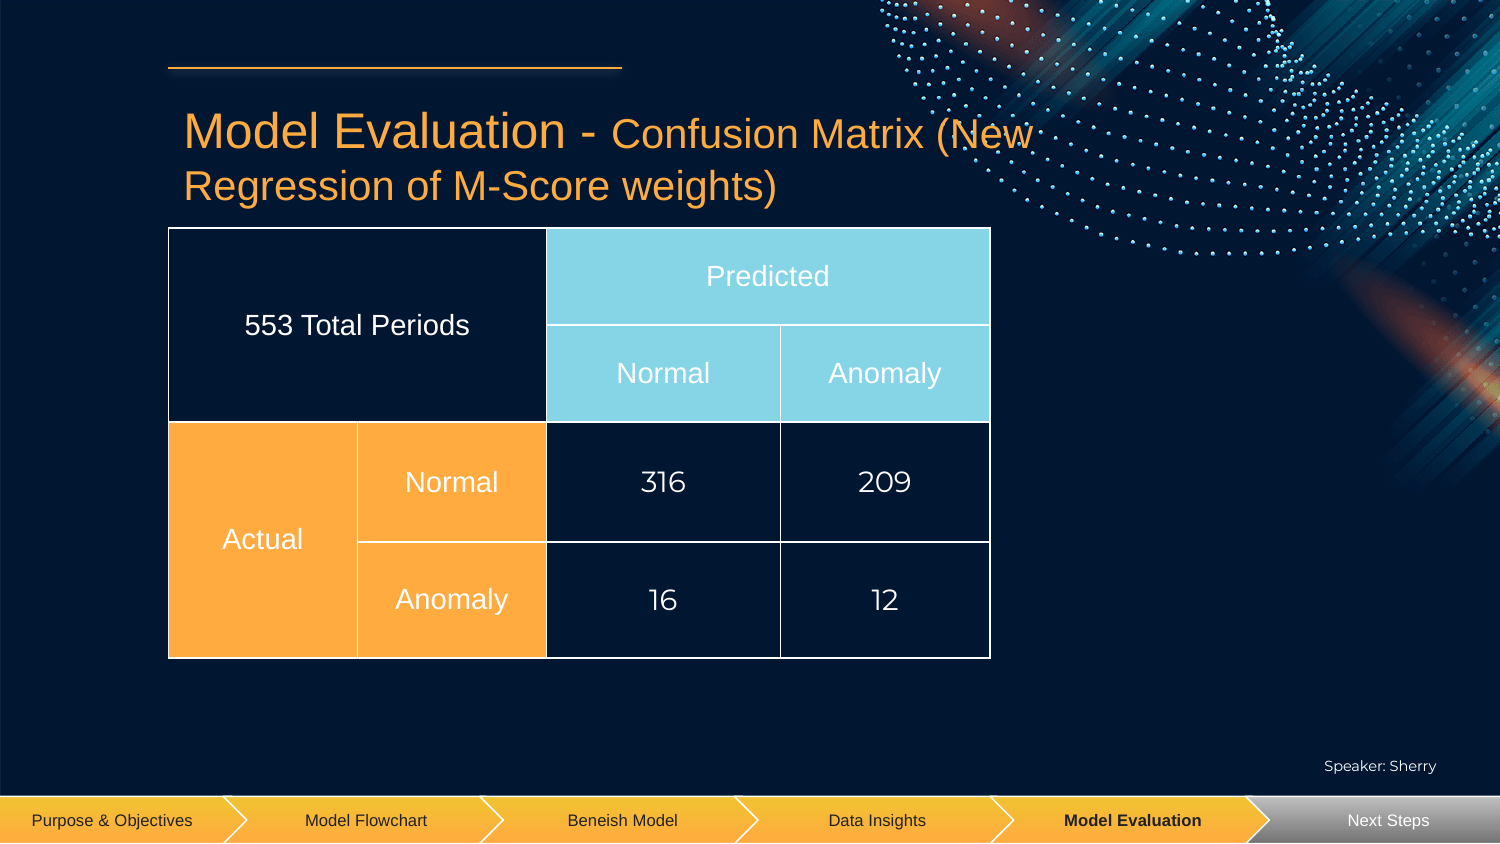

# Model Evaluation - Confusion Matrix (New Regression of M-Score weights)
| 553 Total Periods |  | Predicted |  |
| --- | --- | --- | --- |
|  |  | Normal | Anomaly |
| Actual | Normal | 316 | 209 |
|  | Anomaly | 16 | 12 |
Speaker: Sherry
Purpose & Objectives
Model Flowchart
Beneish Model
Data Insights
Model Evaluation
Next Steps